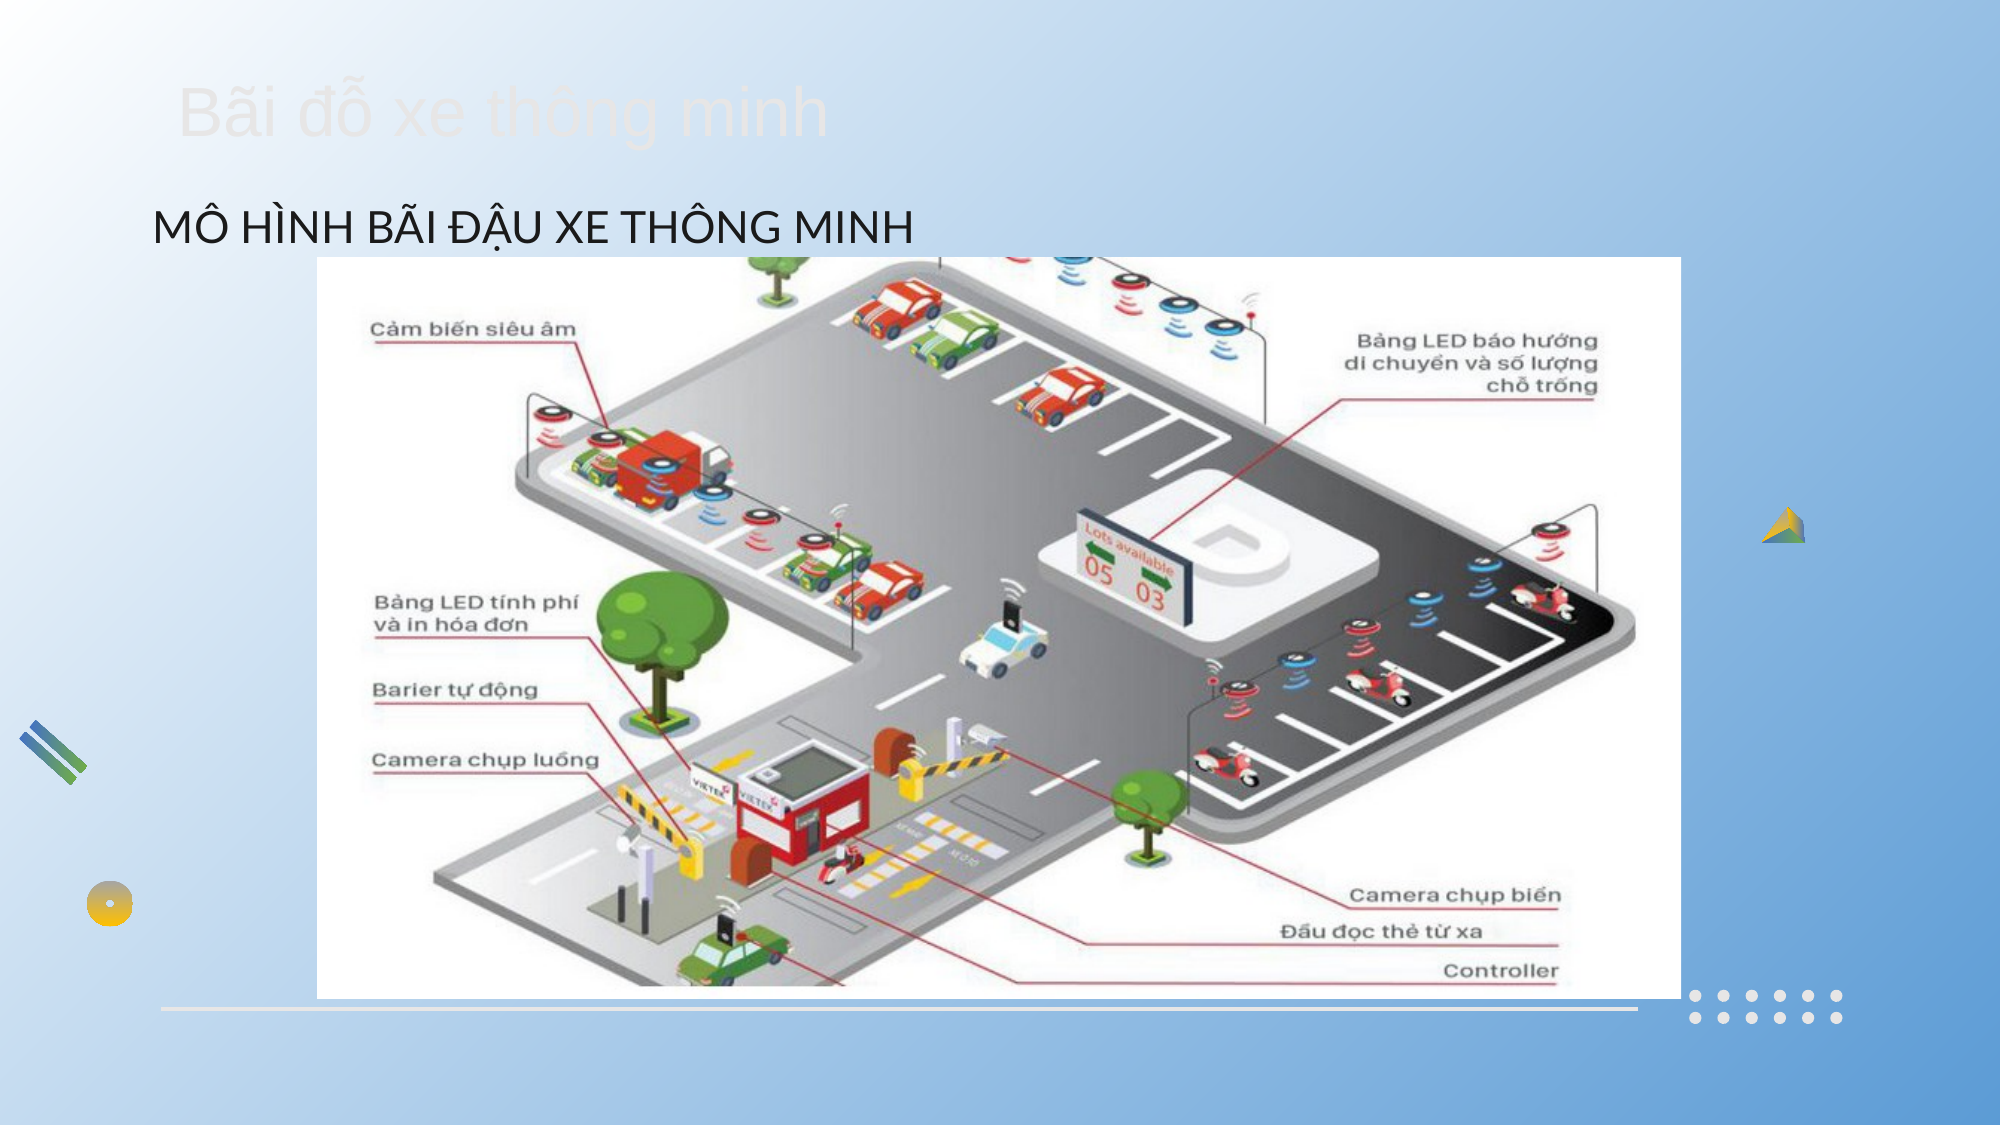

# Bãi đỗ xe thông minh
MÔ HÌNH BÃI ĐẬU XE THÔNG MINH